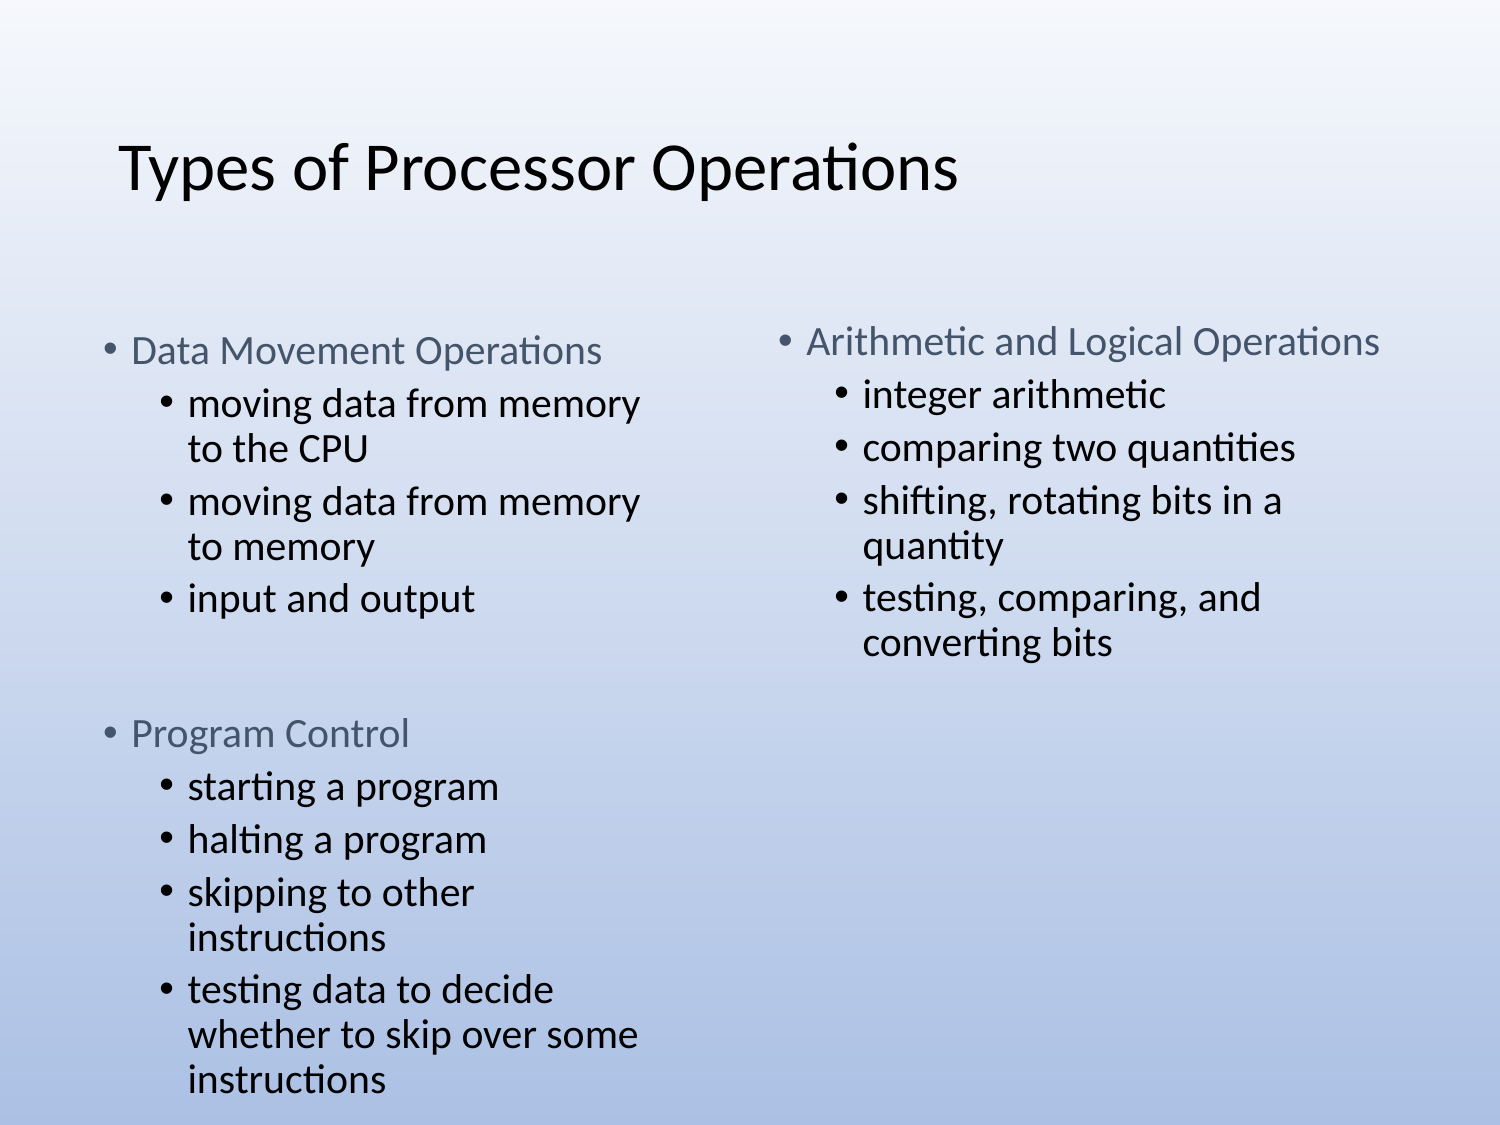

# Types of Processor Operations
Arithmetic and Logical Operations
integer arithmetic
comparing two quantities
shifting, rotating bits in a quantity
testing, comparing, and converting bits
Data Movement Operations
moving data from memory to the CPU
moving data from memory to memory
input and output

Program Control
starting a program
halting a program
skipping to other instructions
testing data to decide whether to skip over some instructions